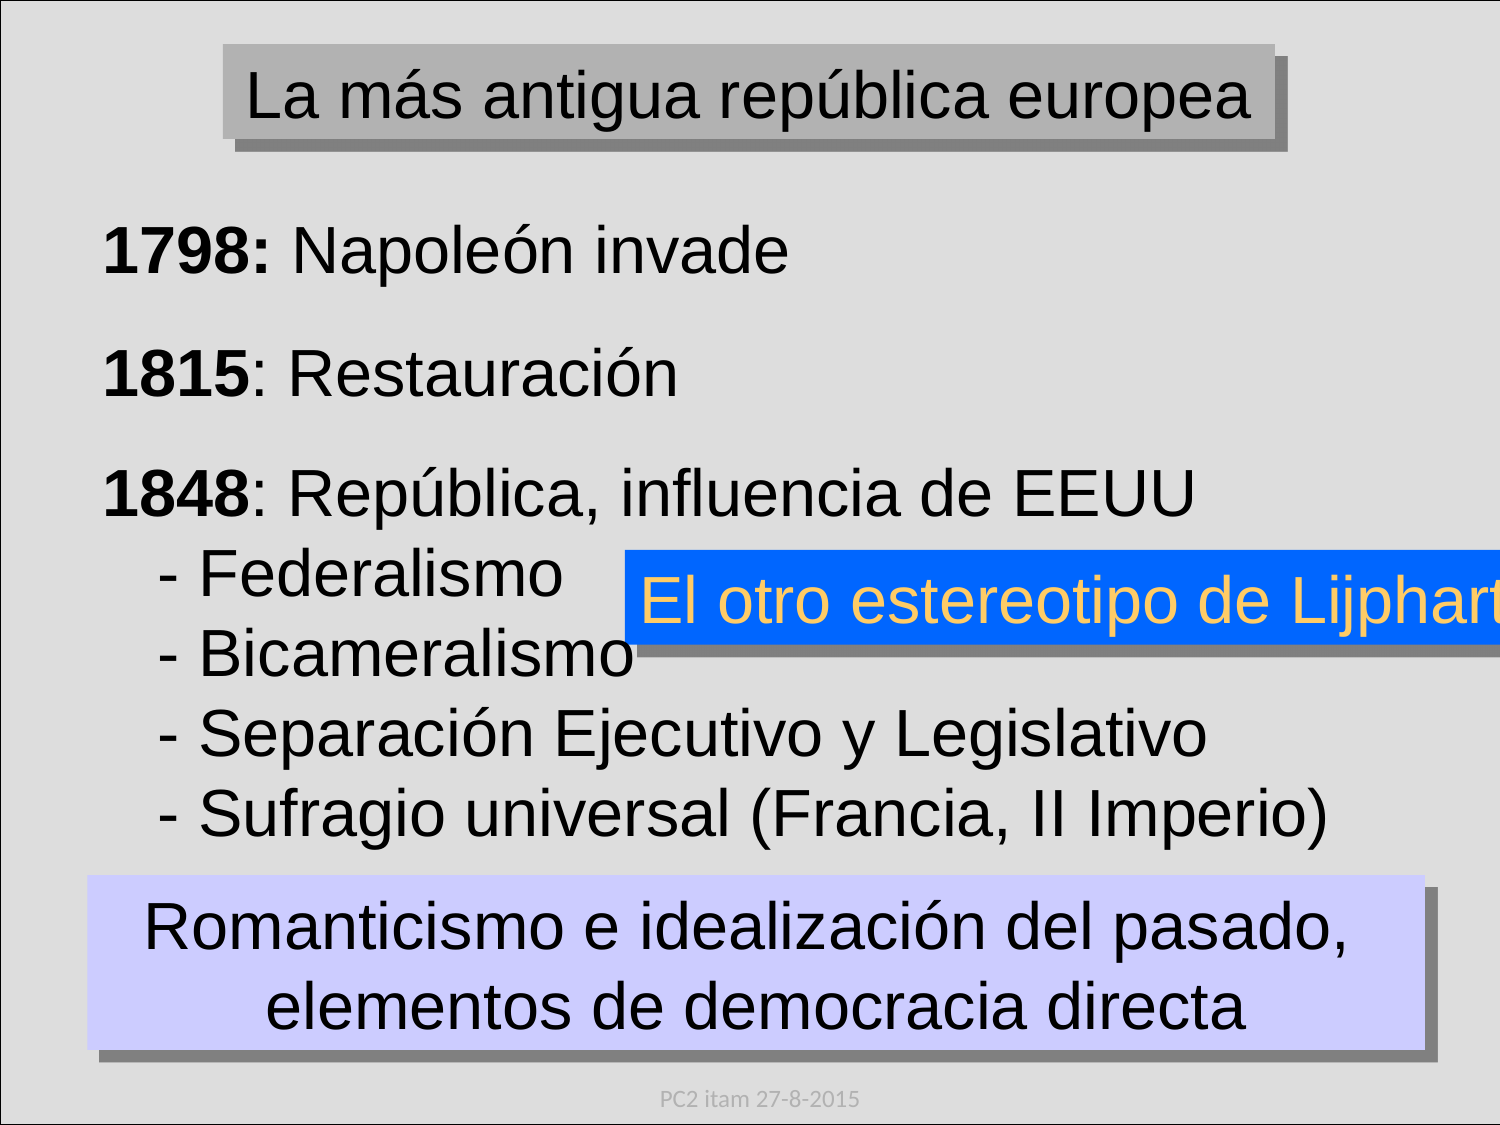

La más antigua república europea
1798: Napoleón invade
1815: Restauración
1848: República, influencia de EEUU
   - Federalismo
   - Bicameralismo
   - Separación Ejecutivo y Legislativo
   - Sufragio universal (Francia, II Imperio)
El otro estereotipo de Lijphart
Romanticismo e idealización del pasado,
elementos de democracia directa